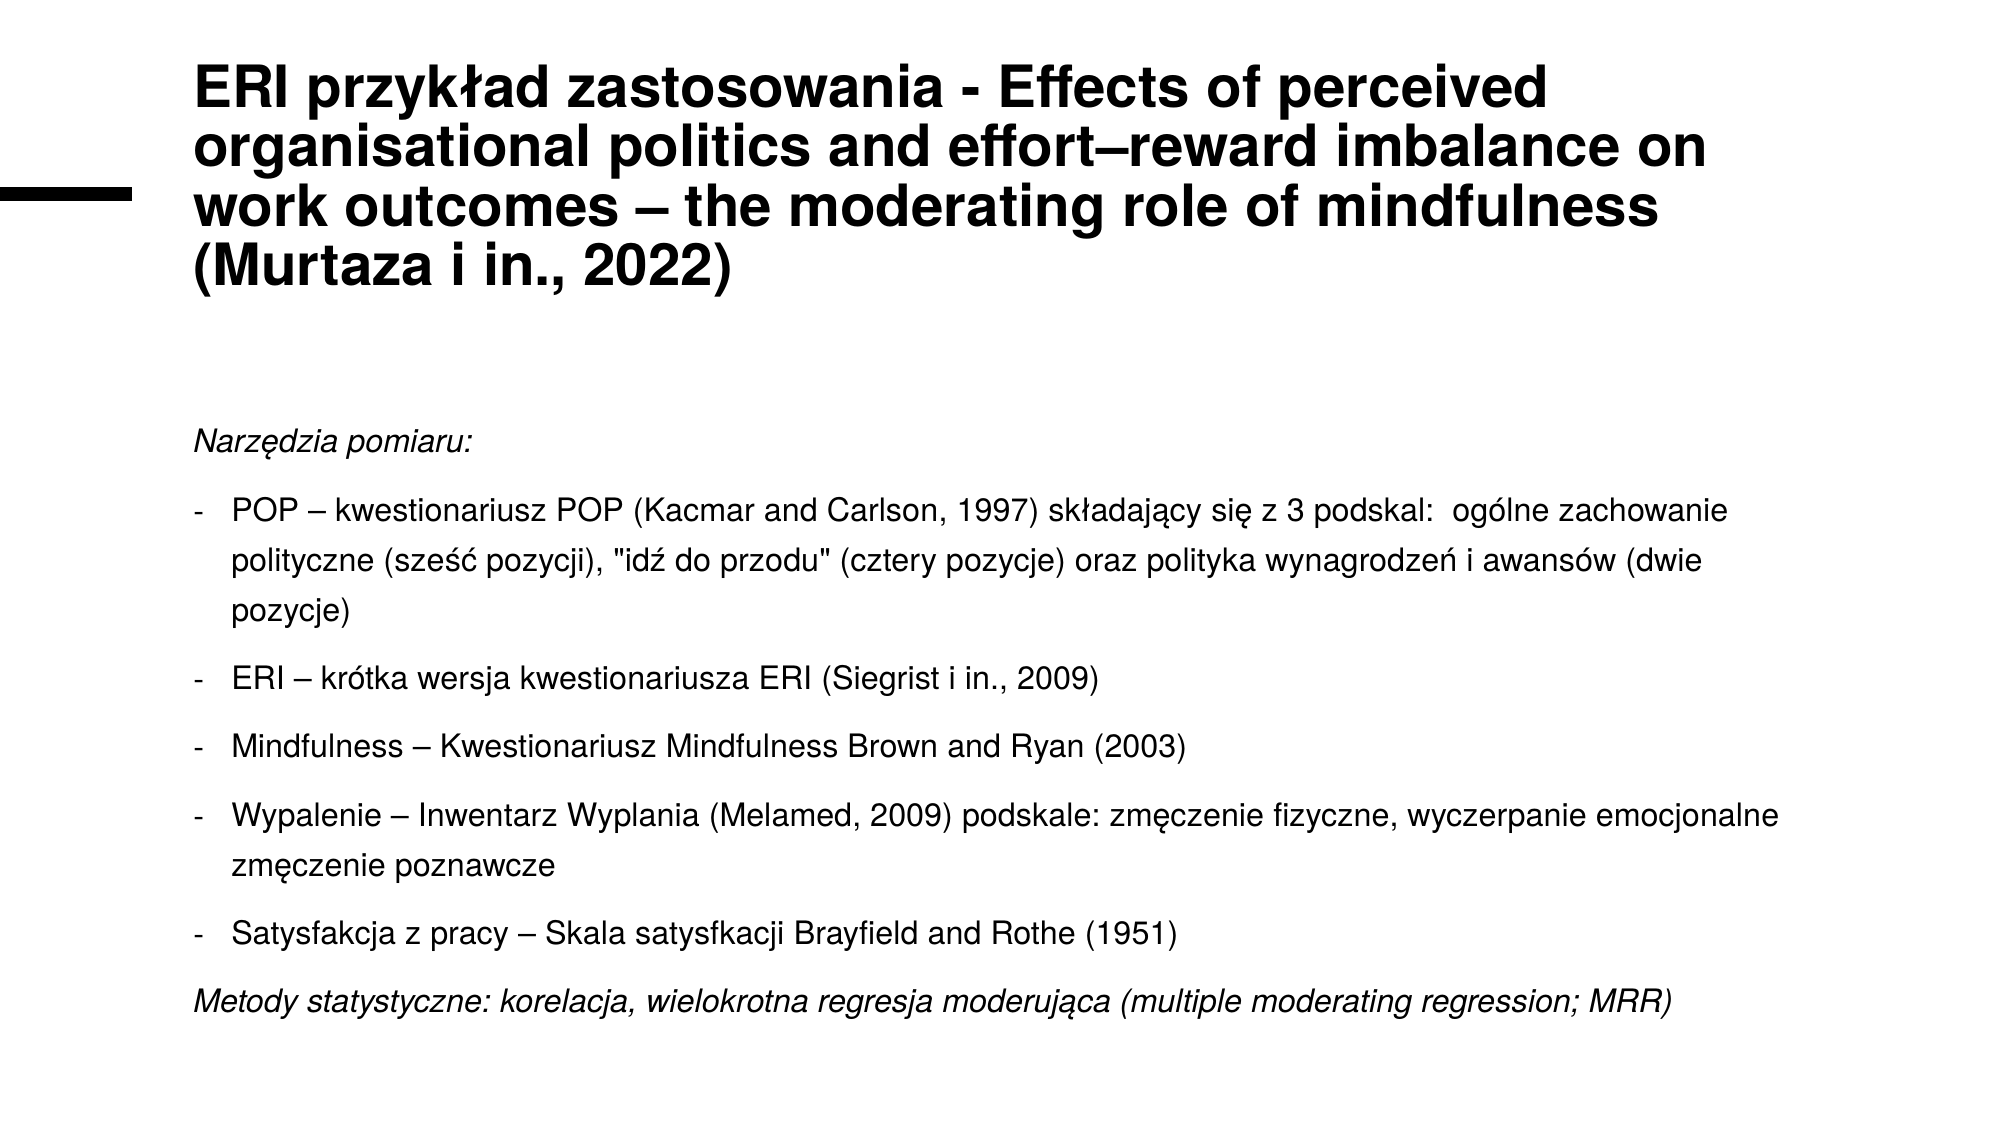

# ERI przykład zastosowania - Effects of perceived organisational politics and effort–reward imbalance on work outcomes – the moderating role of mindfulness (Murtaza i in., 2022)
Narzędzia pomiaru:
POP – kwestionariusz POP (Kacmar and Carlson, 1997) składający się z 3 podskal:  ogólne zachowanie polityczne (sześć pozycji), "idź do przodu" (cztery pozycje) oraz polityka wynagrodzeń i awansów (dwie pozycje)
ERI – krótka wersja kwestionariusza ERI (Siegrist i in., 2009)
Mindfulness – Kwestionariusz Mindfulness Brown and Ryan (2003)
Wypalenie – Inwentarz Wyplania (Melamed, 2009) podskale: zmęczenie fizyczne, wyczerpanie emocjonalne zmęczenie poznawcze
Satysfakcja z pracy – Skala satysfkacji Brayfield and Rothe (1951)
Metody statystyczne: korelacja, wielokrotna regresja moderująca (multiple moderating regression; MRR)